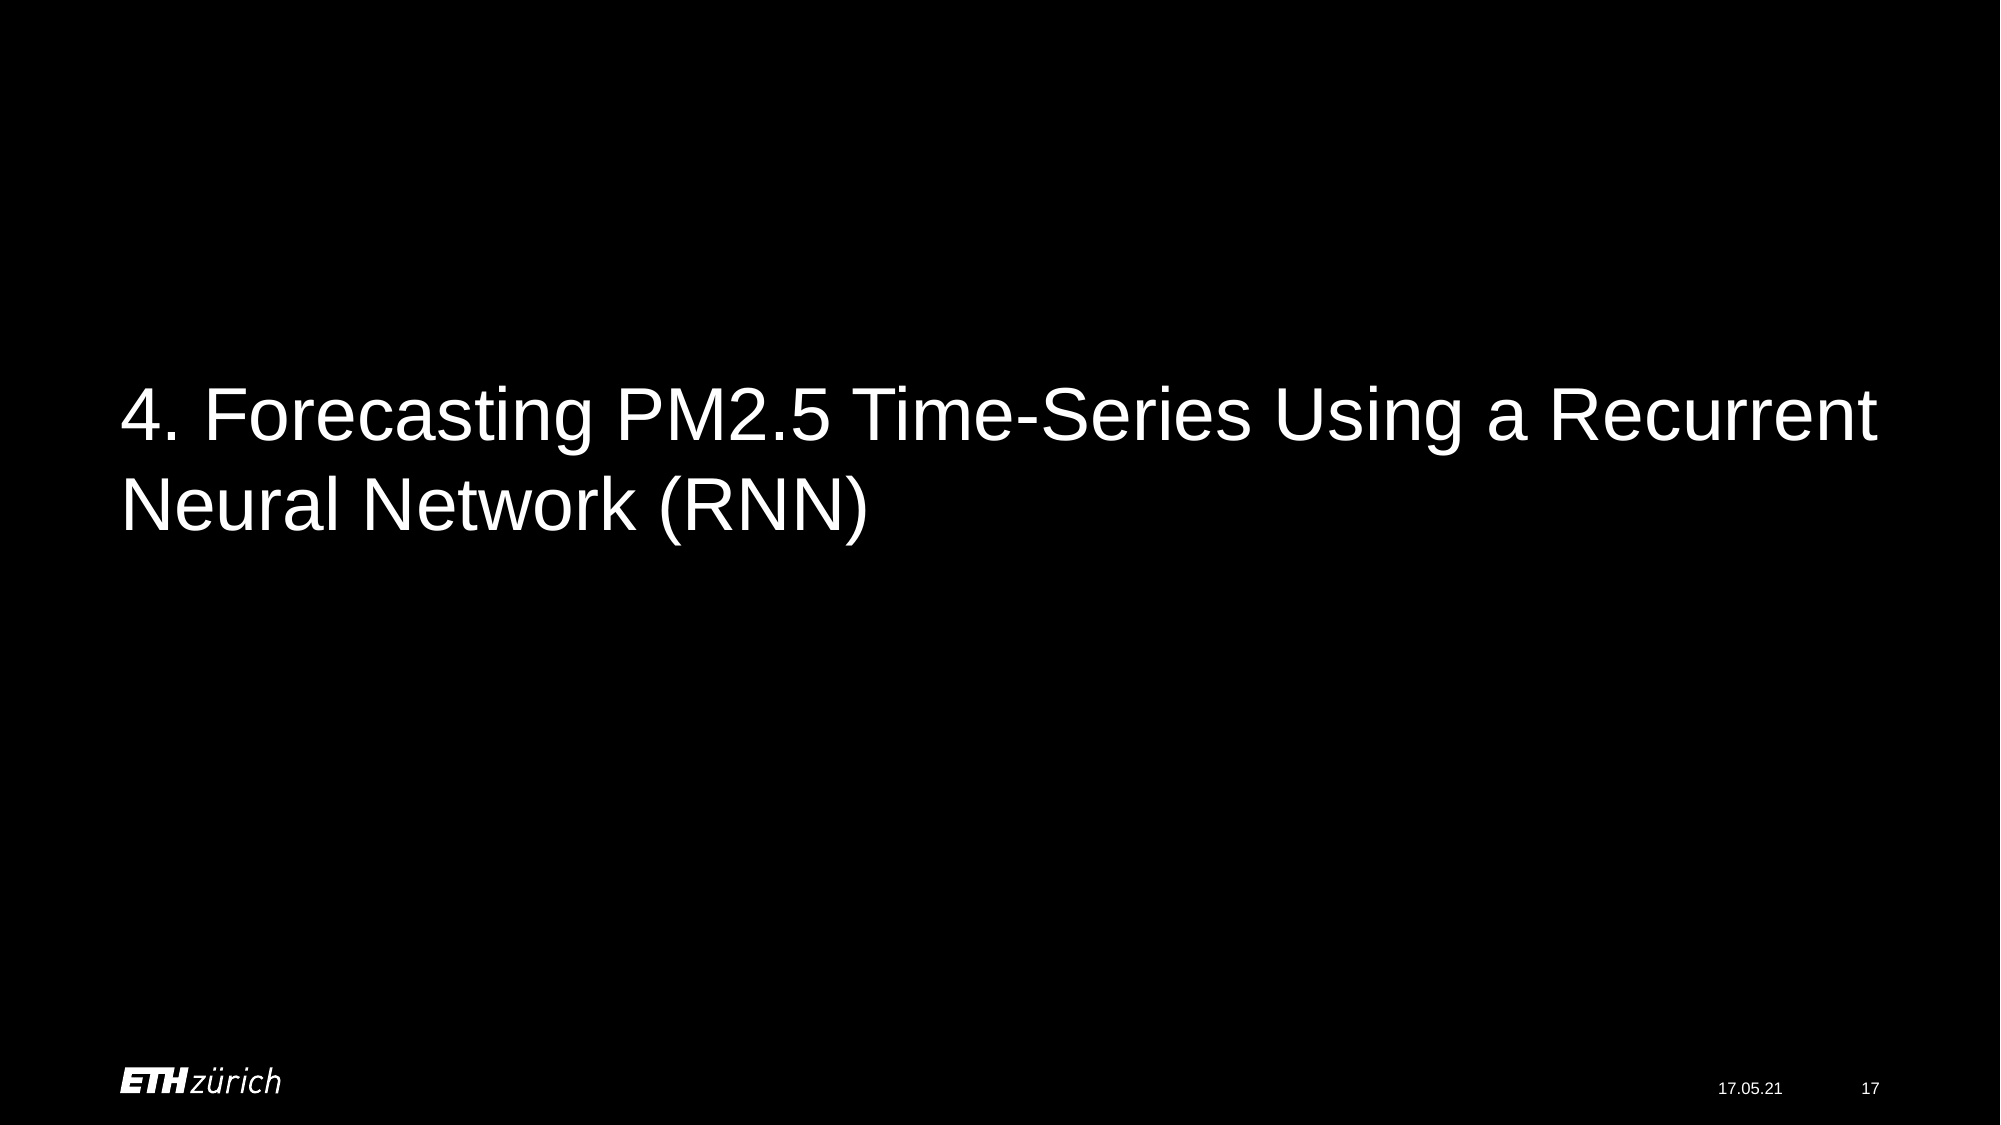

# 4. Forecasting PM2.5 Time-Series Using a Recurrent Neural Network (RNN)
17.05.21
17